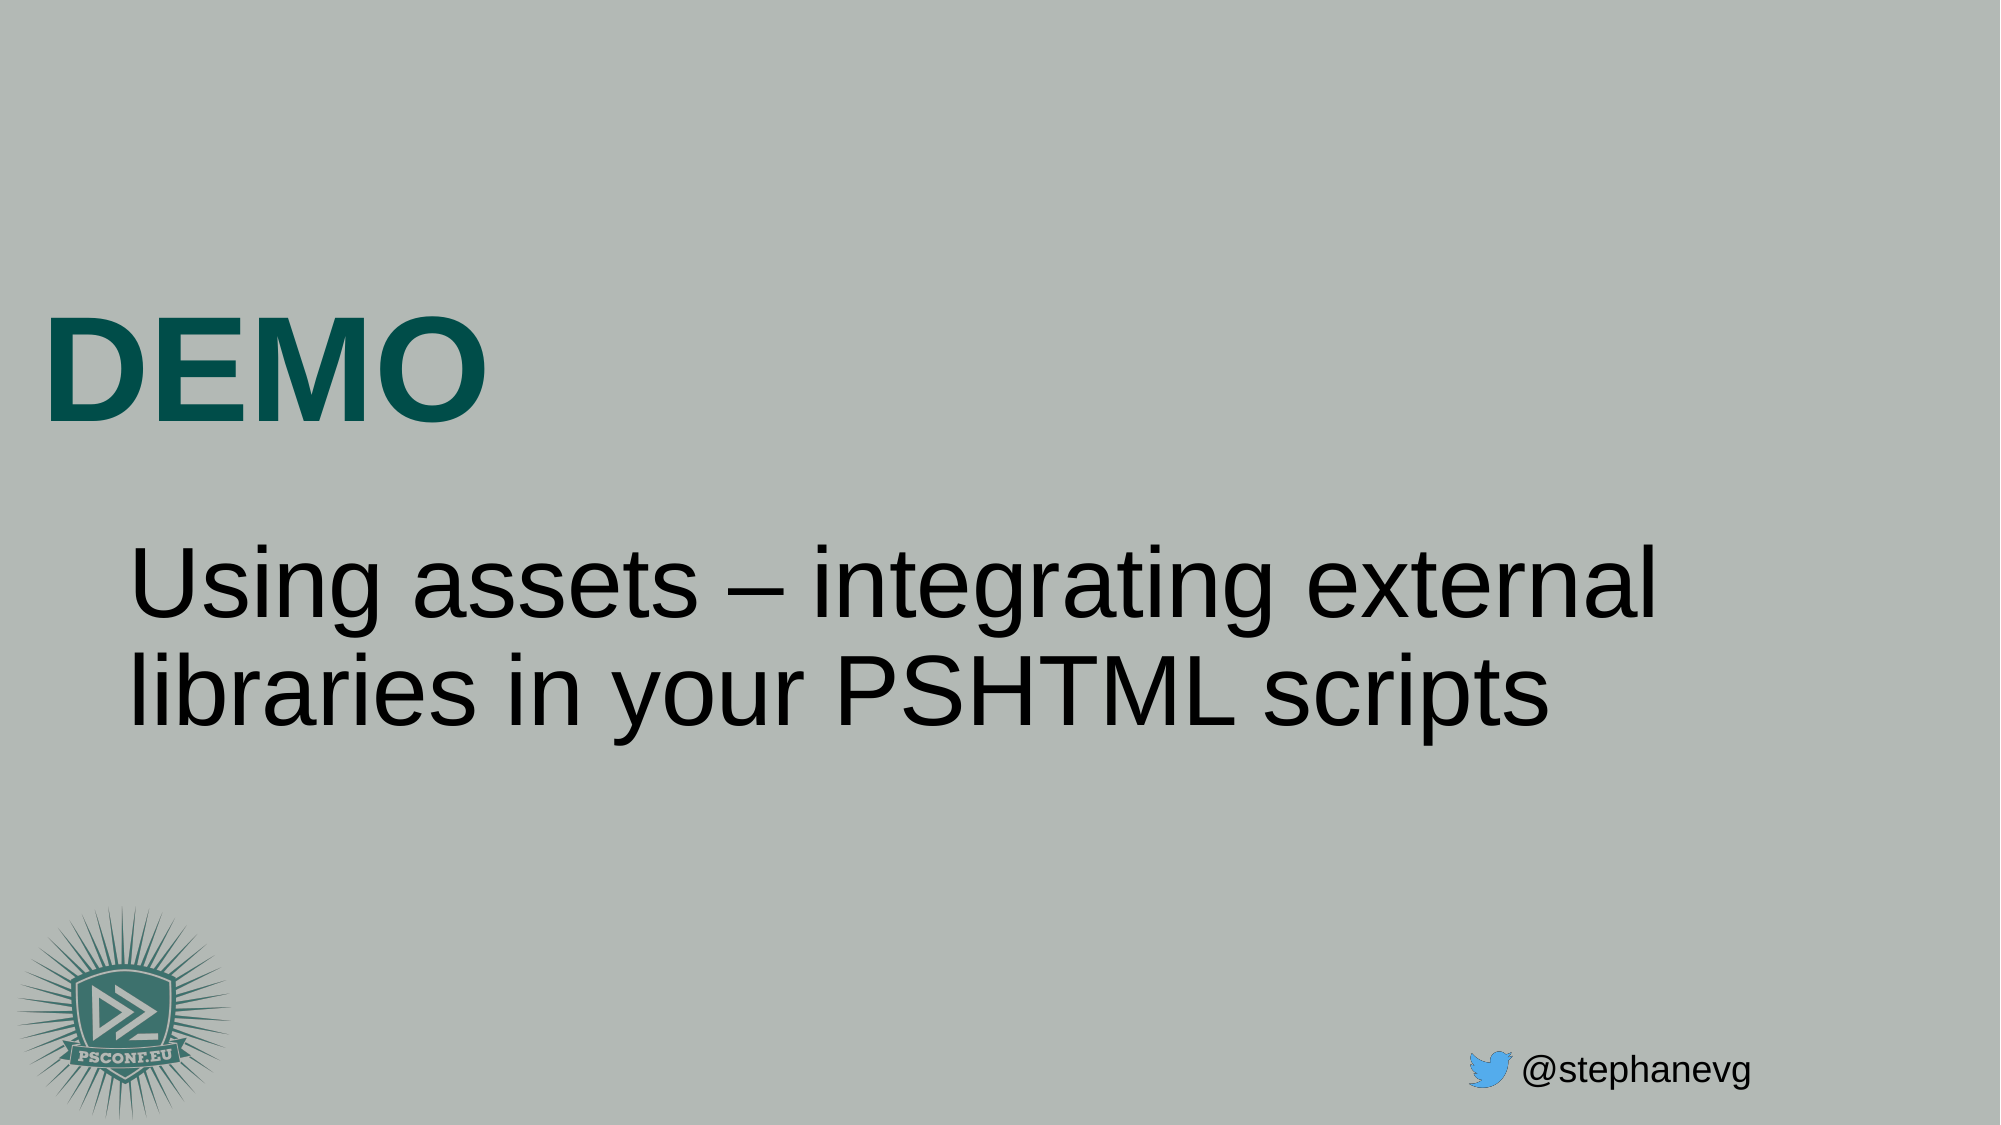

Using assets – integrating external libraries in your PSHTML scripts
@stephanevg